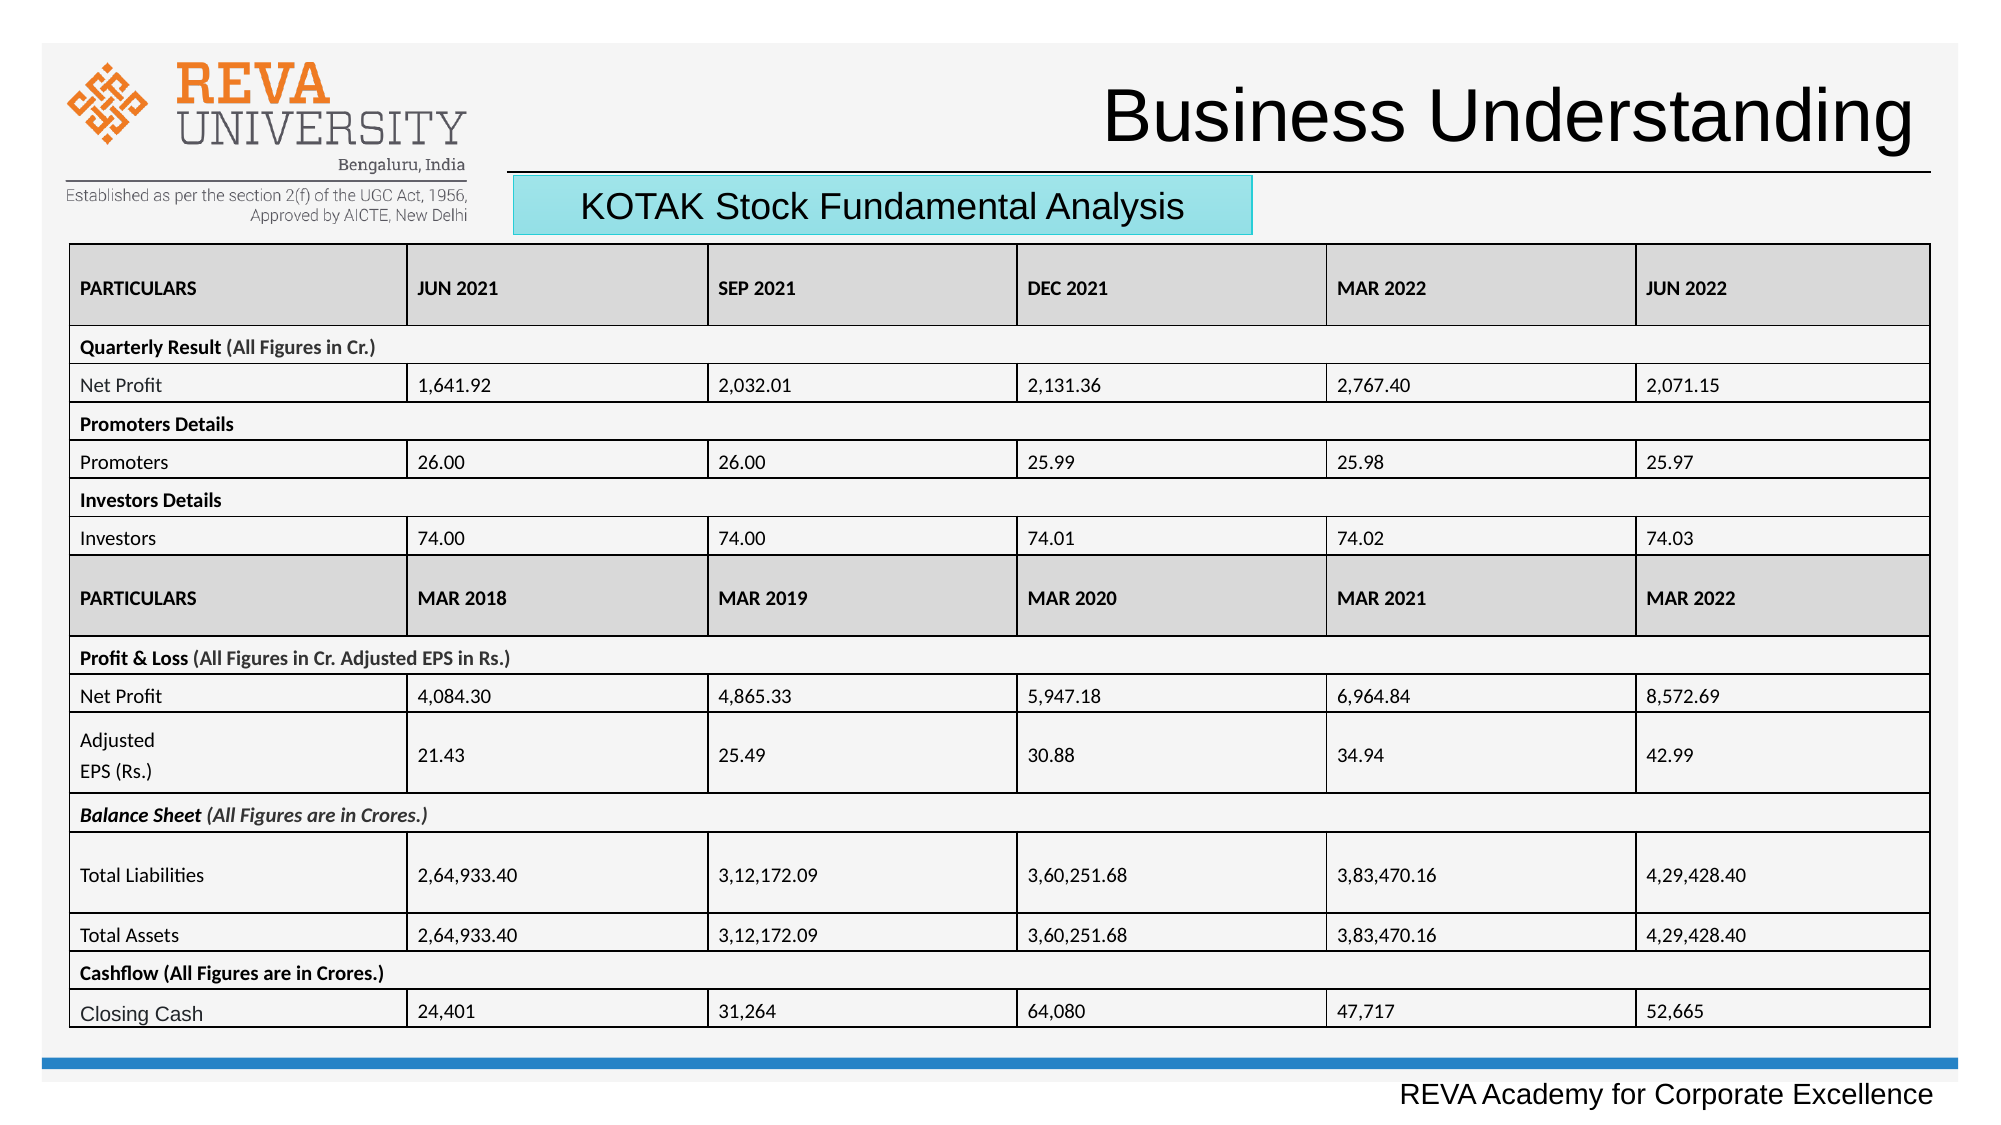

# Business Understanding
KOTAK Stock Fundamental Analysis
| PARTICULARS | JUN 2021 | SEP 2021 | DEC 2021 | MAR 2022 | JUN 2022 |
| --- | --- | --- | --- | --- | --- |
| Quarterly Result (All Figures in Cr.) |  |  |  |  |  |
| Net Profit | 1,641.92 | 2,032.01 | 2,131.36 | 2,767.40 | 2,071.15 |
| Promoters Details |  |  |  |  |  |
| Promoters | 26.00 | 26.00 | 25.99 | 25.98 | 25.97 |
| Investors Details |  |  |  |  |  |
| Investors | 74.00 | 74.00 | 74.01 | 74.02 | 74.03 |
| PARTICULARS | MAR 2018 | MAR 2019 | MAR 2020 | MAR 2021 | MAR 2022 |
| Profit & Loss (All Figures in Cr. Adjusted EPS in Rs.) |  |  |  |  |  |
| Net Profit | 4,084.30 | 4,865.33 | 5,947.18 | 6,964.84 | 8,572.69 |
| Adjusted EPS (Rs.) | 21.43 | 25.49 | 30.88 | 34.94 | 42.99 |
| Balance Sheet (All Figures are in Crores.) |  |  |  |  |  |
| Total Liabilities | 2,64,933.40 | 3,12,172.09 | 3,60,251.68 | 3,83,470.16 | 4,29,428.40 |
| Total Assets | 2,64,933.40 | 3,12,172.09 | 3,60,251.68 | 3,83,470.16 | 4,29,428.40 |
| Cashflow (All Figures are in Crores.) |  |  |  |  |  |
| Closing Cash | 24,401 | 31,264 | 64,080 | 47,717 | 52,665 |